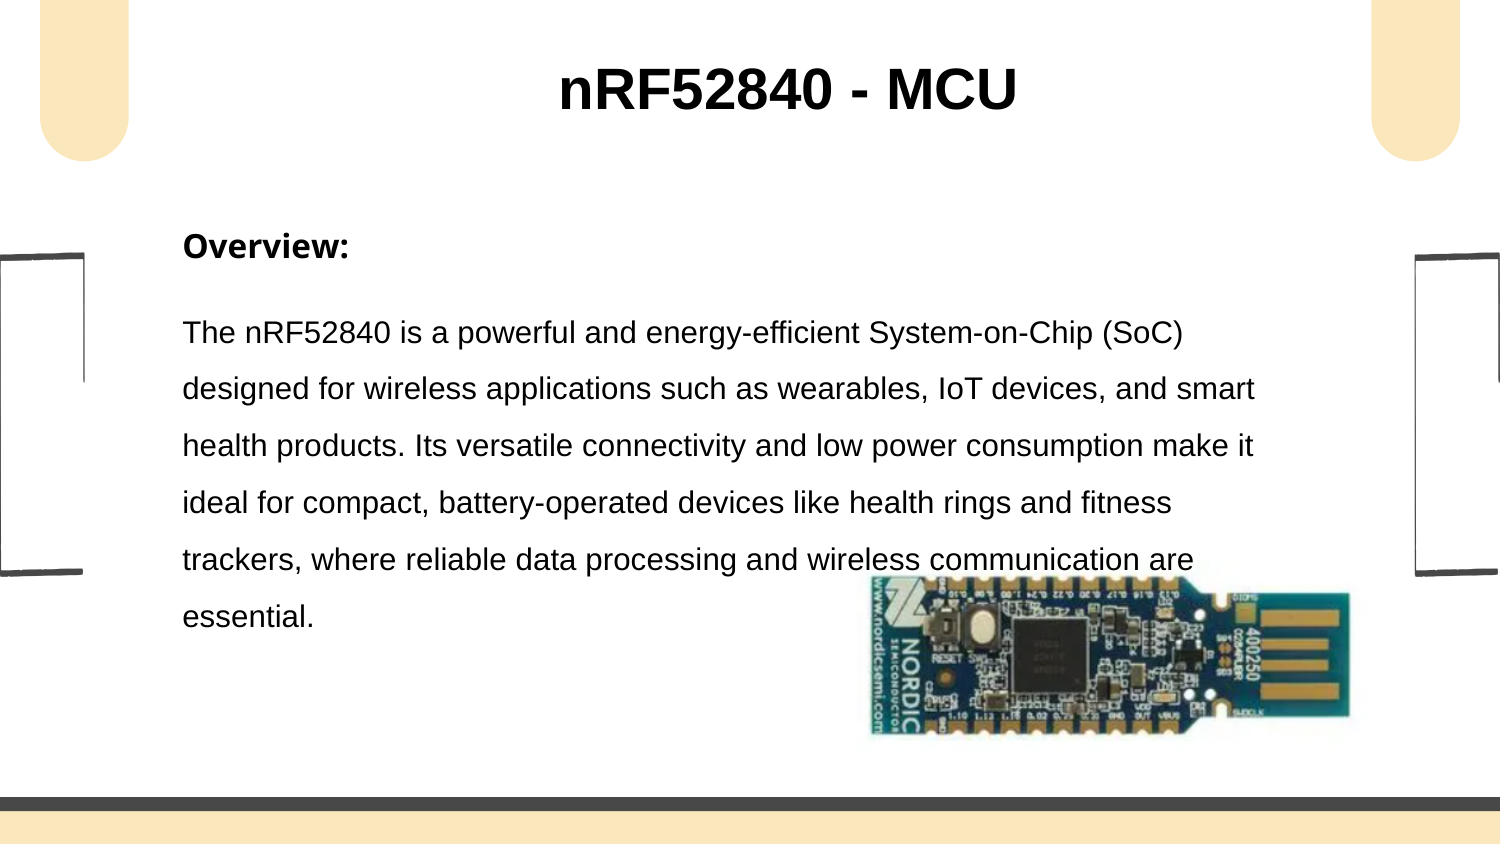

nRF52840 - MCU
Overview:

The nRF52840 is a powerful and energy-efficient System-on-Chip (SoC) designed for wireless applications such as wearables, IoT devices, and smart health products. Its versatile connectivity and low power consumption make it ideal for compact, battery-operated devices like health rings and fitness trackers, where reliable data processing and wireless communication are essential.